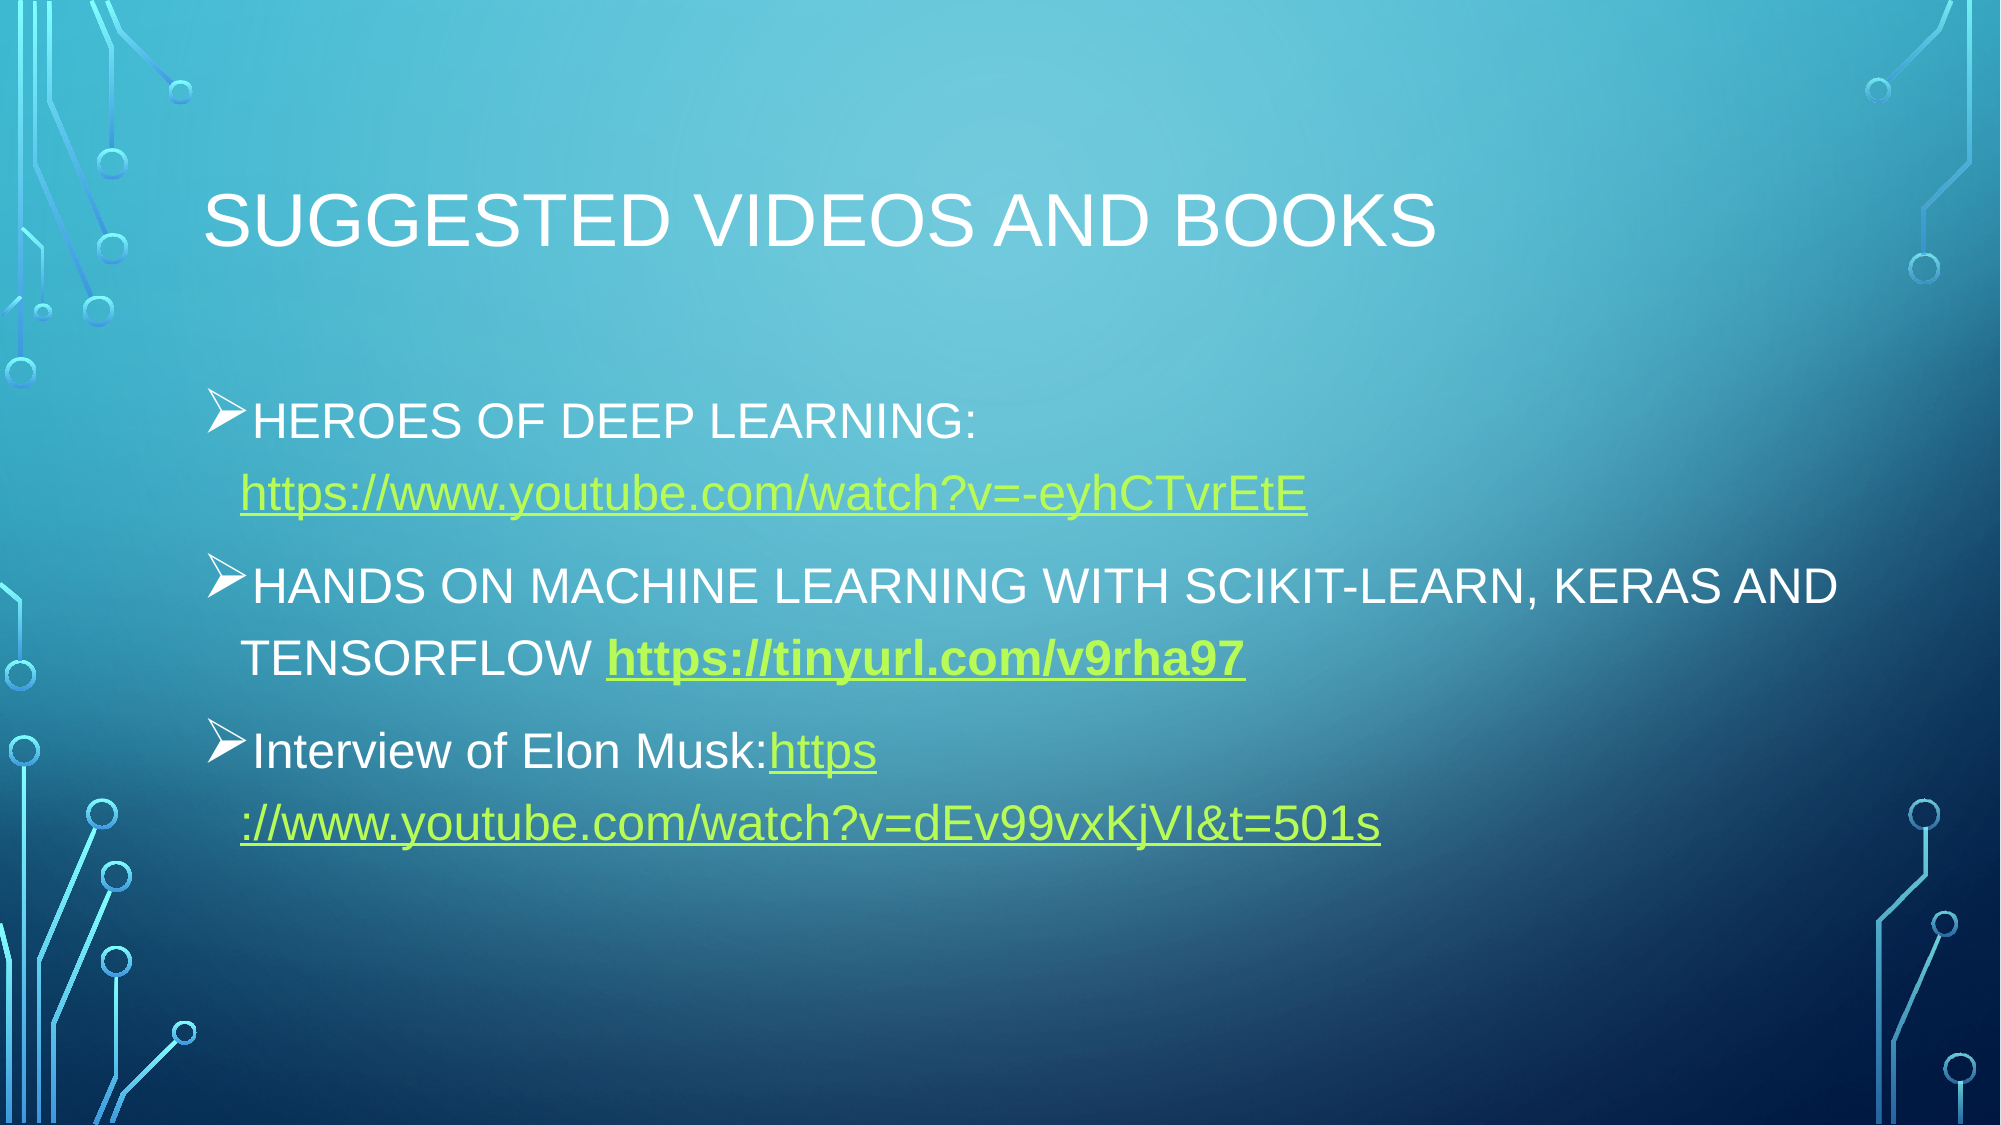

# Suggested videos and books
HEROES OF DEEP LEARNING: https://www.youtube.com/watch?v=-eyhCTvrEtE
HANDS ON MACHINE LEARNING WITH SCIKIT-LEARN, KERAS AND TENSORFLOW https://tinyurl.com/v9rha97
Interview of Elon Musk:https://www.youtube.com/watch?v=dEv99vxKjVI&t=501s